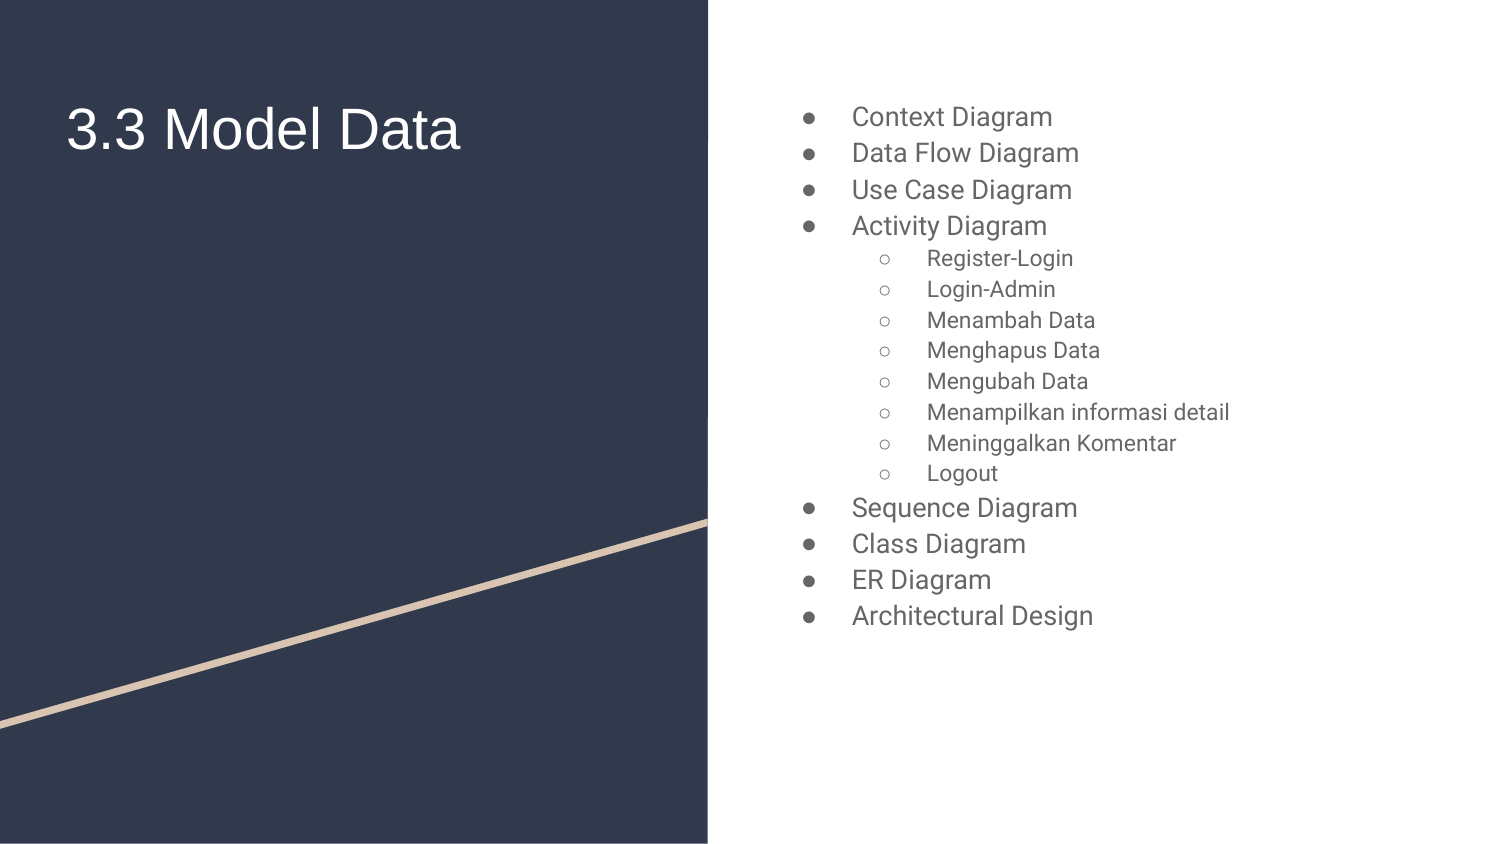

# 3.3 Model Data
Context Diagram
Data Flow Diagram
Use Case Diagram
Activity Diagram
Register-Login
Login-Admin
Menambah Data
Menghapus Data
Mengubah Data
Menampilkan informasi detail
Meninggalkan Komentar
Logout
Sequence Diagram
Class Diagram
ER Diagram
Architectural Design